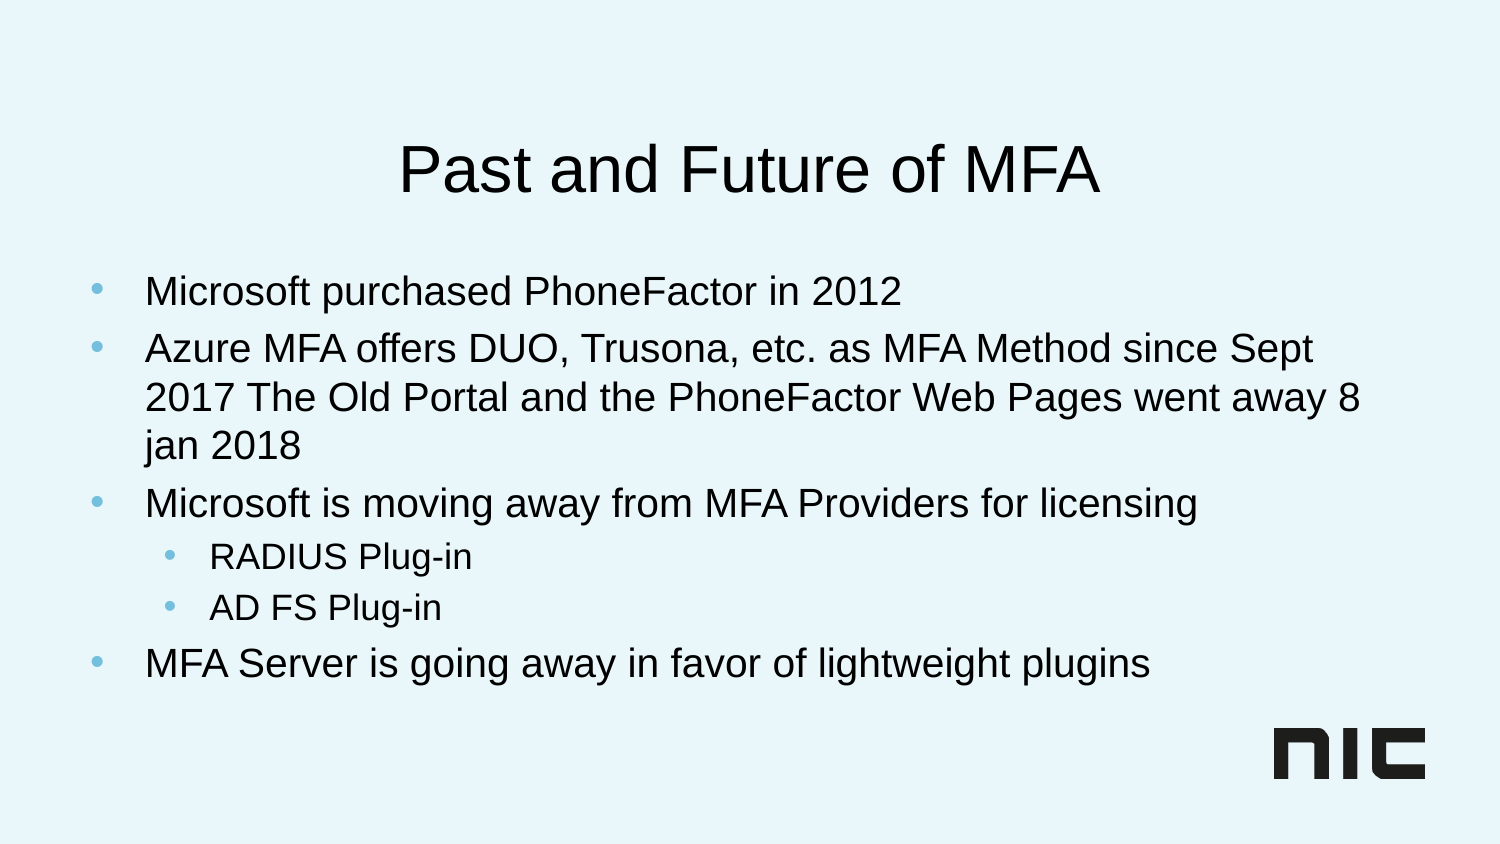

# Past and Future of MFA
Microsoft purchased PhoneFactor in 2012
Azure MFA offers DUO, Trusona, etc. as MFA Method since Sept 2017 The Old Portal and the PhoneFactor Web Pages went away 8 jan 2018
Microsoft is moving away from MFA Providers for licensing
RADIUS Plug-in
AD FS Plug-in
MFA Server is going away in favor of lightweight plugins